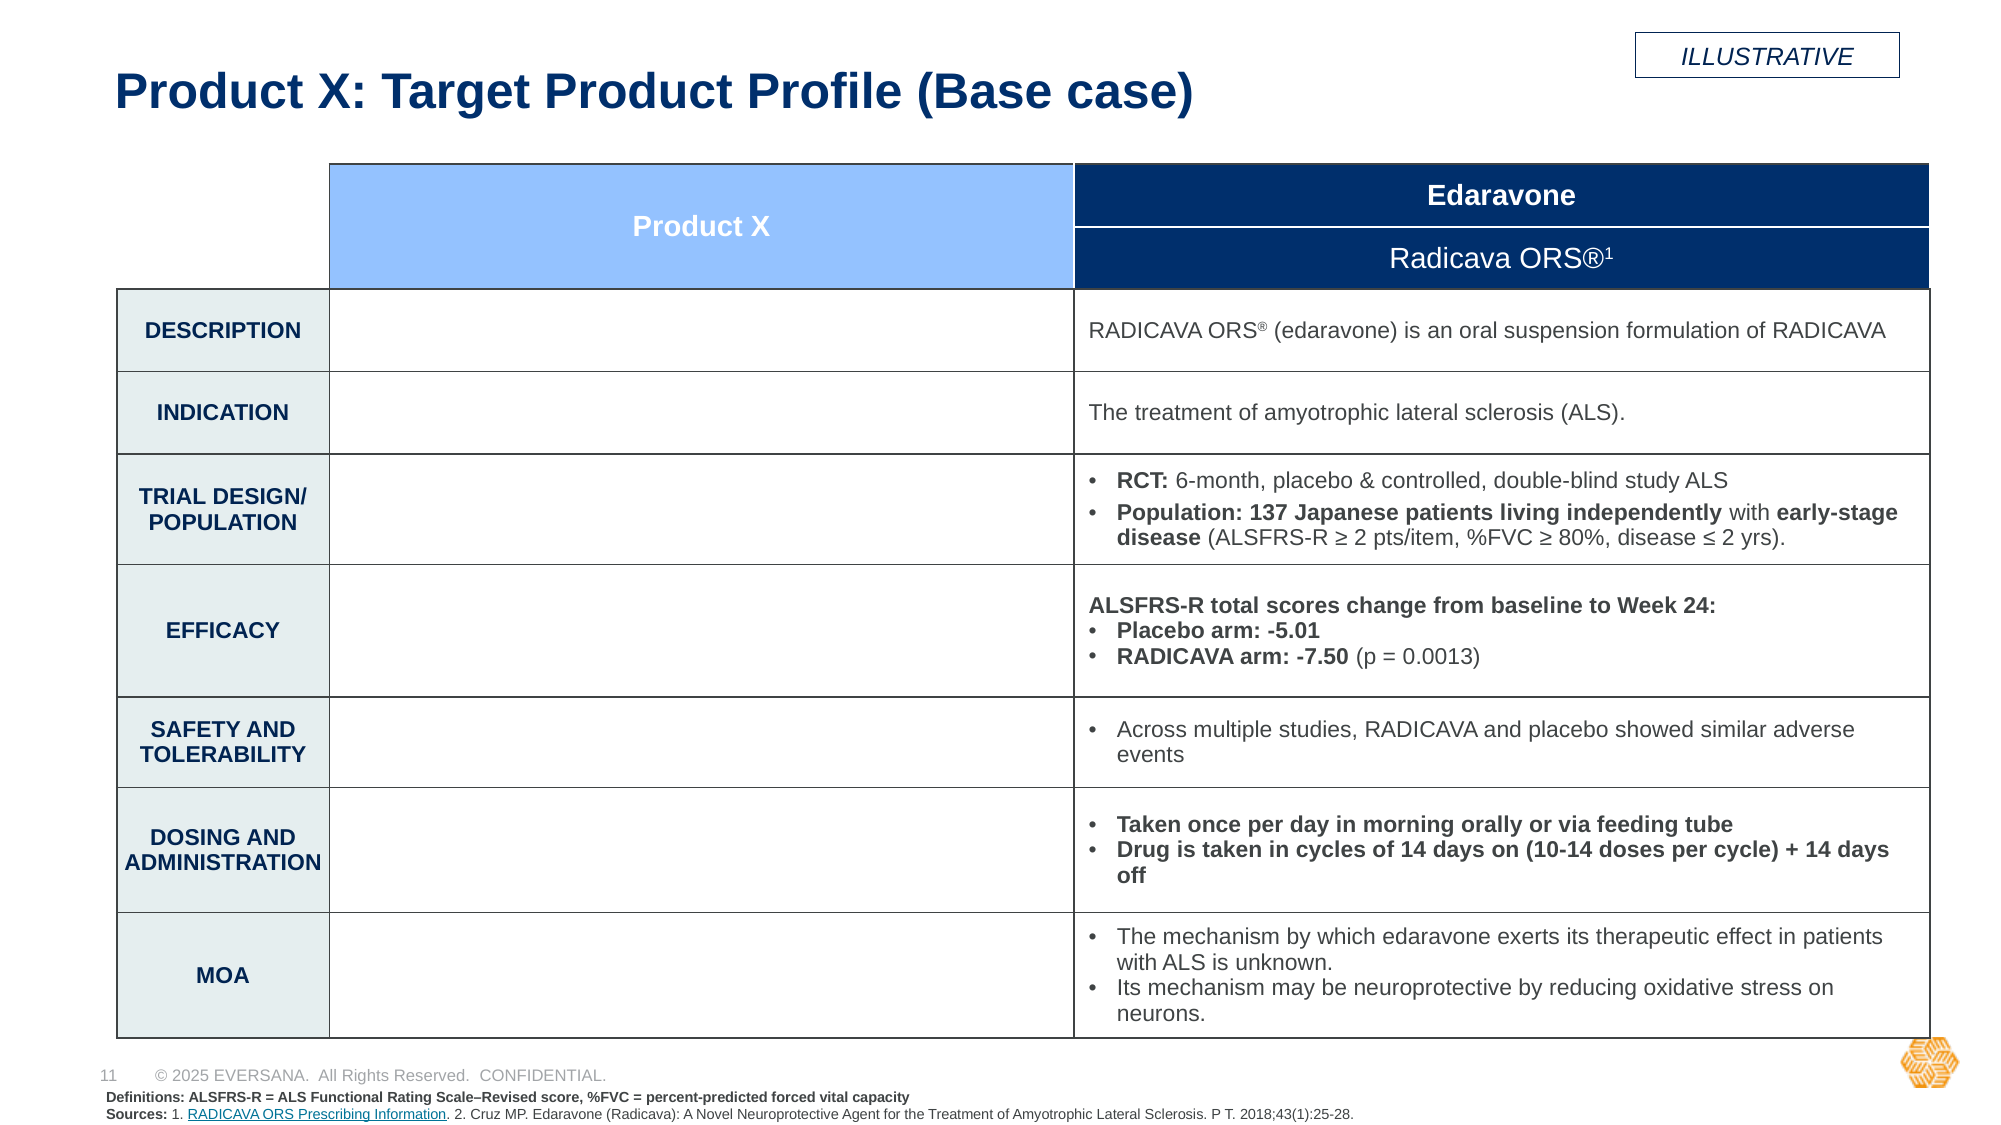

ILLUSTRATIVE
# Product X: Target Product Profile (Base case)
|  | Product X | Edaravone |
| --- | --- | --- |
|  |  | Radicava ORS®1 |
| DESCRIPTION |  | RADICAVA ORS® (edaravone) is an oral suspension formulation of RADICAVA |
| INDICATION |  | The treatment of amyotrophic lateral sclerosis (ALS). |
| TRIAL DESIGN/ POPULATION |  | RCT: 6-month, placebo & controlled, double-blind study ALS Population: 137 Japanese patients living independently with early-stage disease (ALSFRS-R ≥ 2 pts/item, %FVC ≥ 80%, disease ≤ 2 yrs). |
| EFFICACY |  | ALSFRS-R total scores change from baseline to Week 24: Placebo arm: -5.01 RADICAVA arm: -7.50 (p = 0.0013) |
| SAFETY AND TOLERABILITY |  | Across multiple studies, RADICAVA and placebo showed similar adverse events |
| DOSING AND ADMINISTRATION |  | Taken once per day in morning orally or via feeding tube Drug is taken in cycles of 14 days on (10-14 doses per cycle) + 14 days off |
| MOA |  | The mechanism by which edaravone exerts its therapeutic effect in patients with ALS is unknown. Its mechanism may be neuroprotective by reducing oxidative stress on neurons. |
Definitions: ALSFRS-R = ALS Functional Rating Scale–Revised score, %FVC = percent-predicted forced vital capacity
Sources: 1. RADICAVA ORS Prescribing Information. 2. Cruz MP. Edaravone (Radicava): A Novel Neuroprotective Agent for the Treatment of Amyotrophic Lateral Sclerosis. P T. 2018;43(1):25-28.